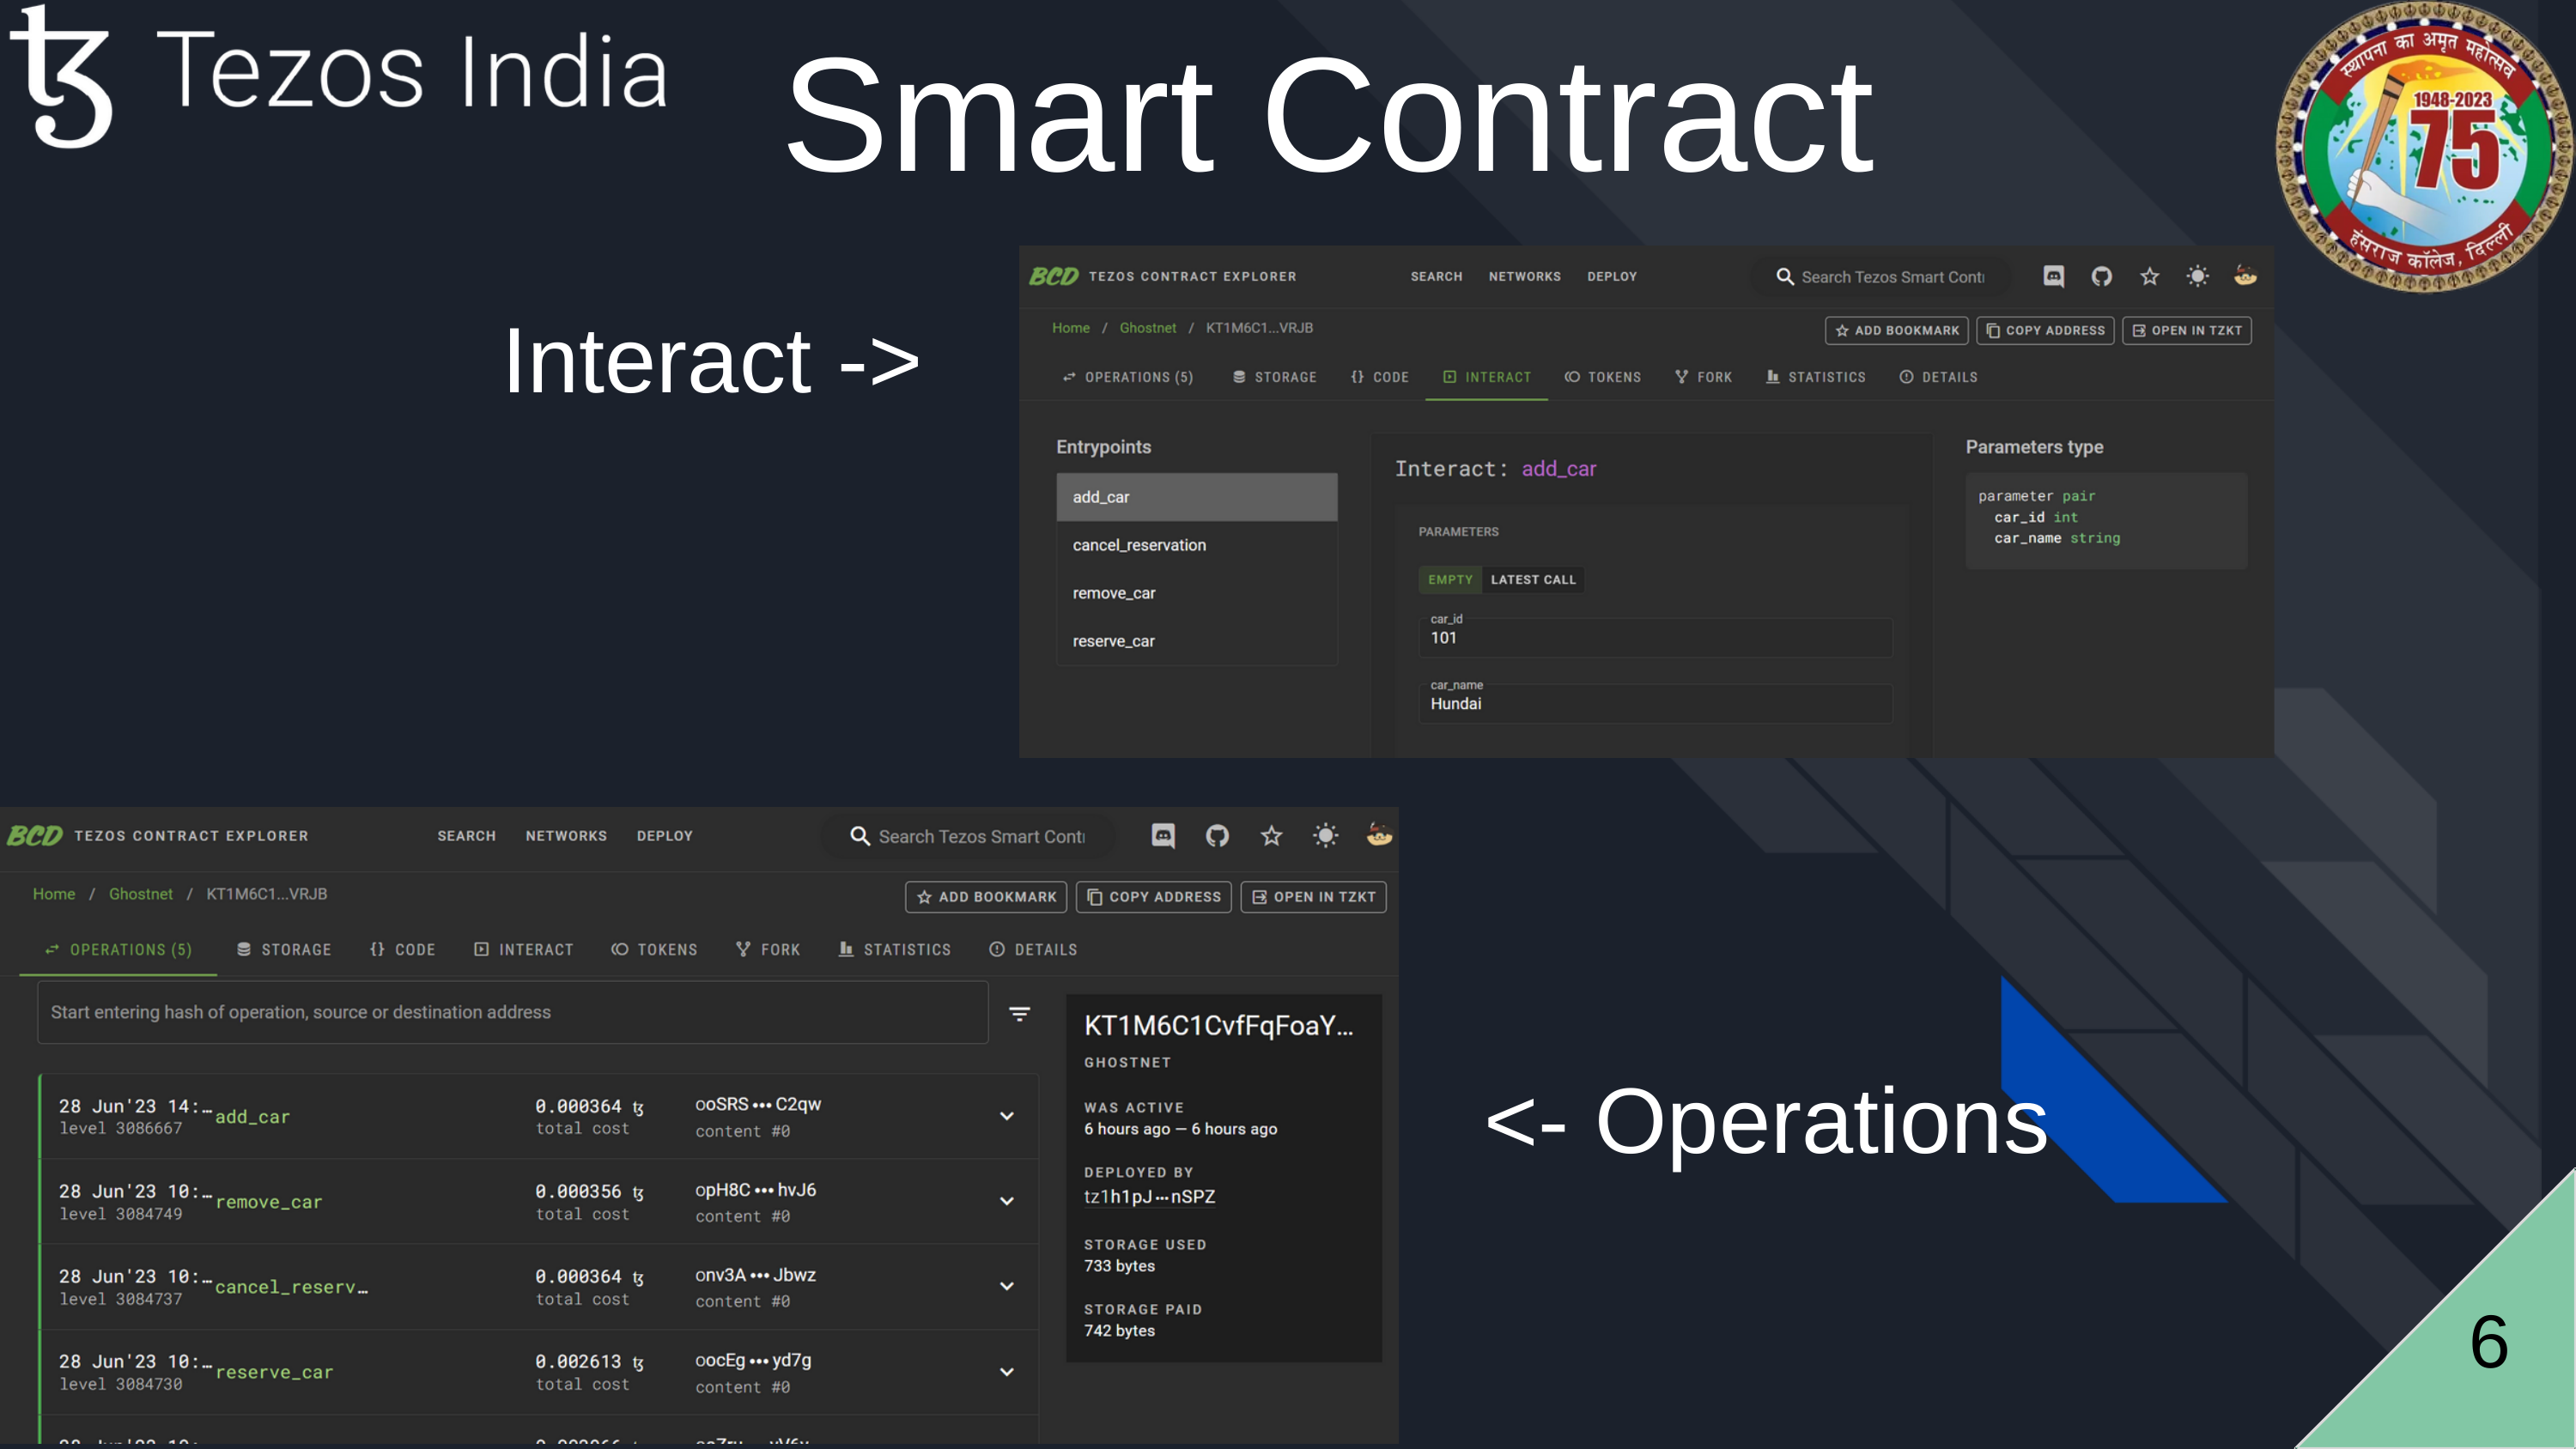

Smart Contract

 Interact ->

 <- Operations

6